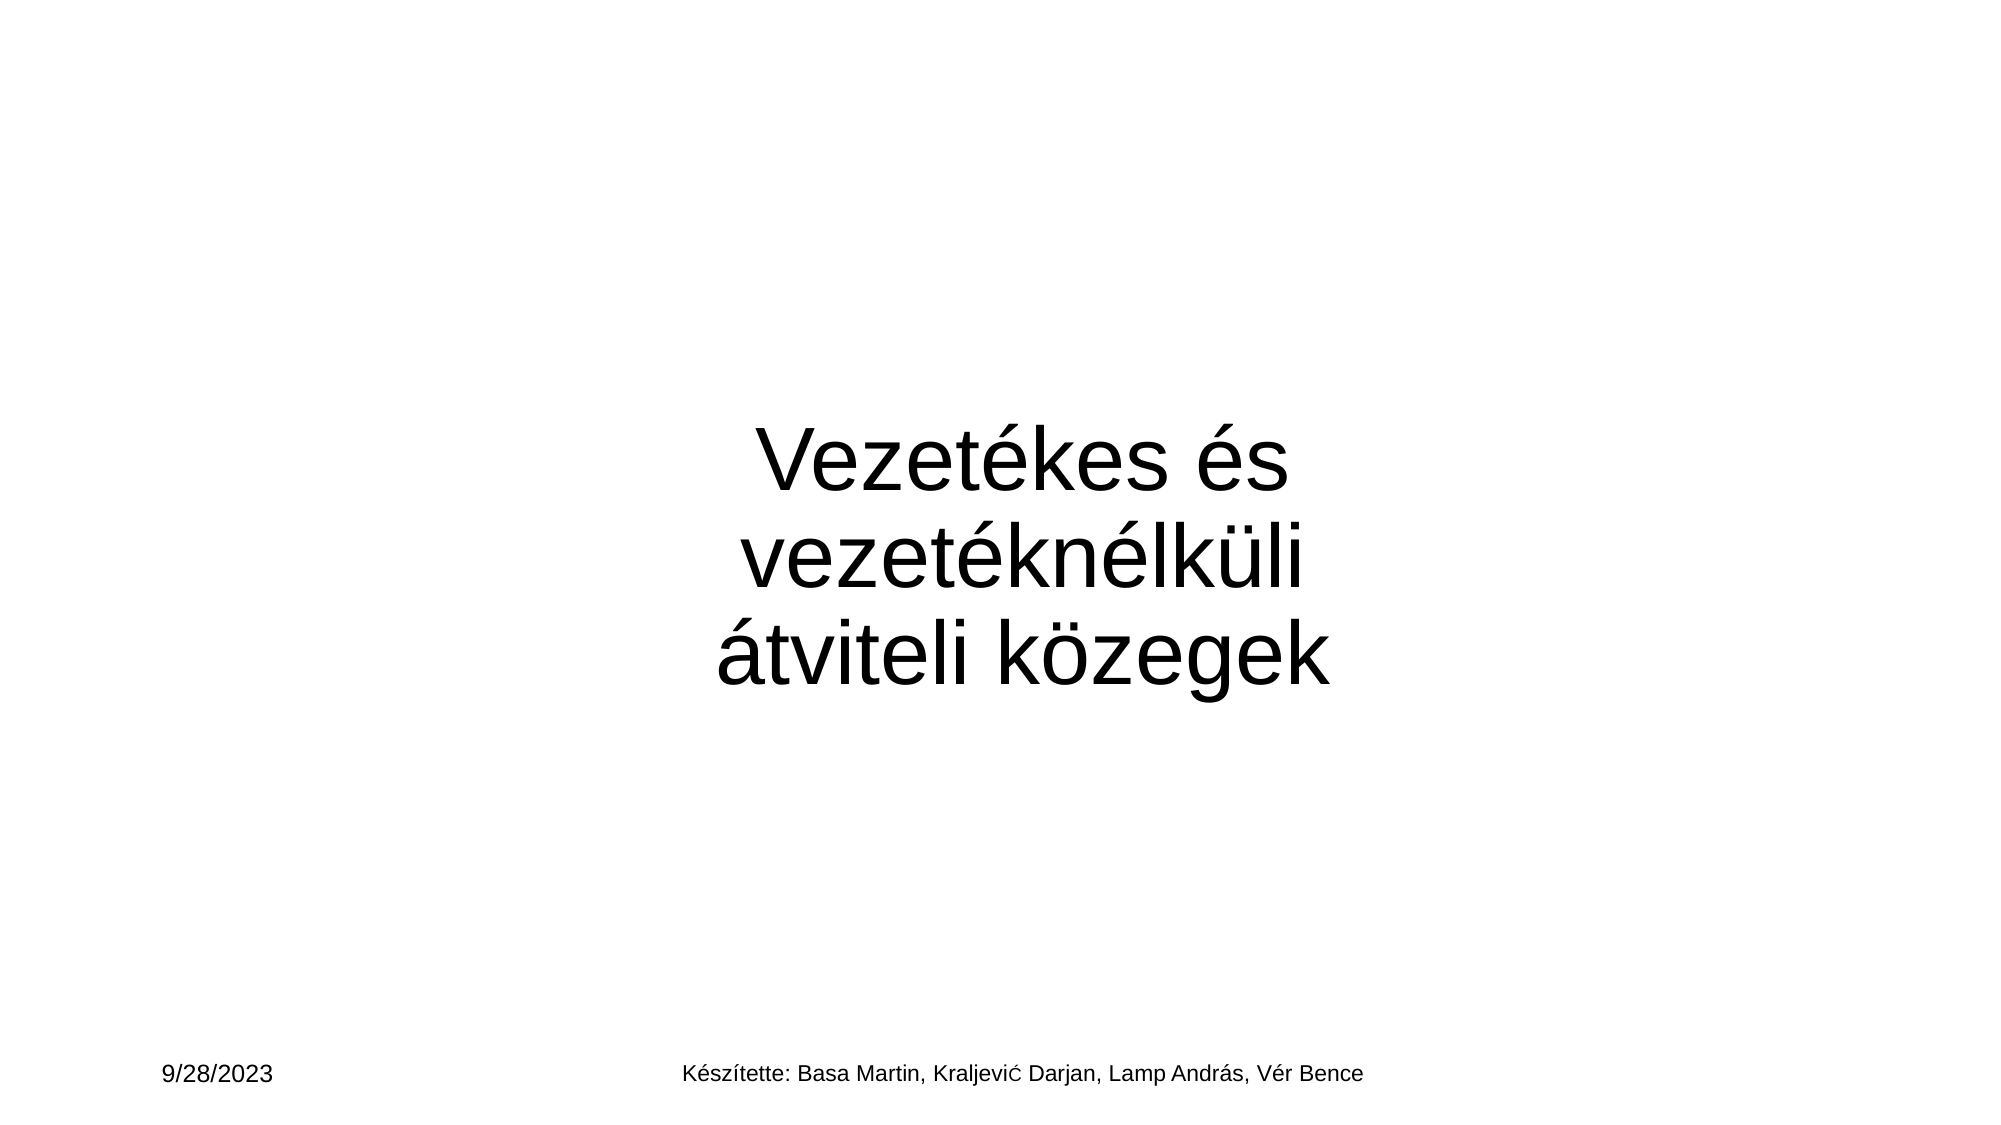

# Vezetékes és vezetéknélküli átviteli közegek
Készítette: Basa Martin, KraljeviĆ Darjan, Lamp András, Vér Bence
9/28/2023